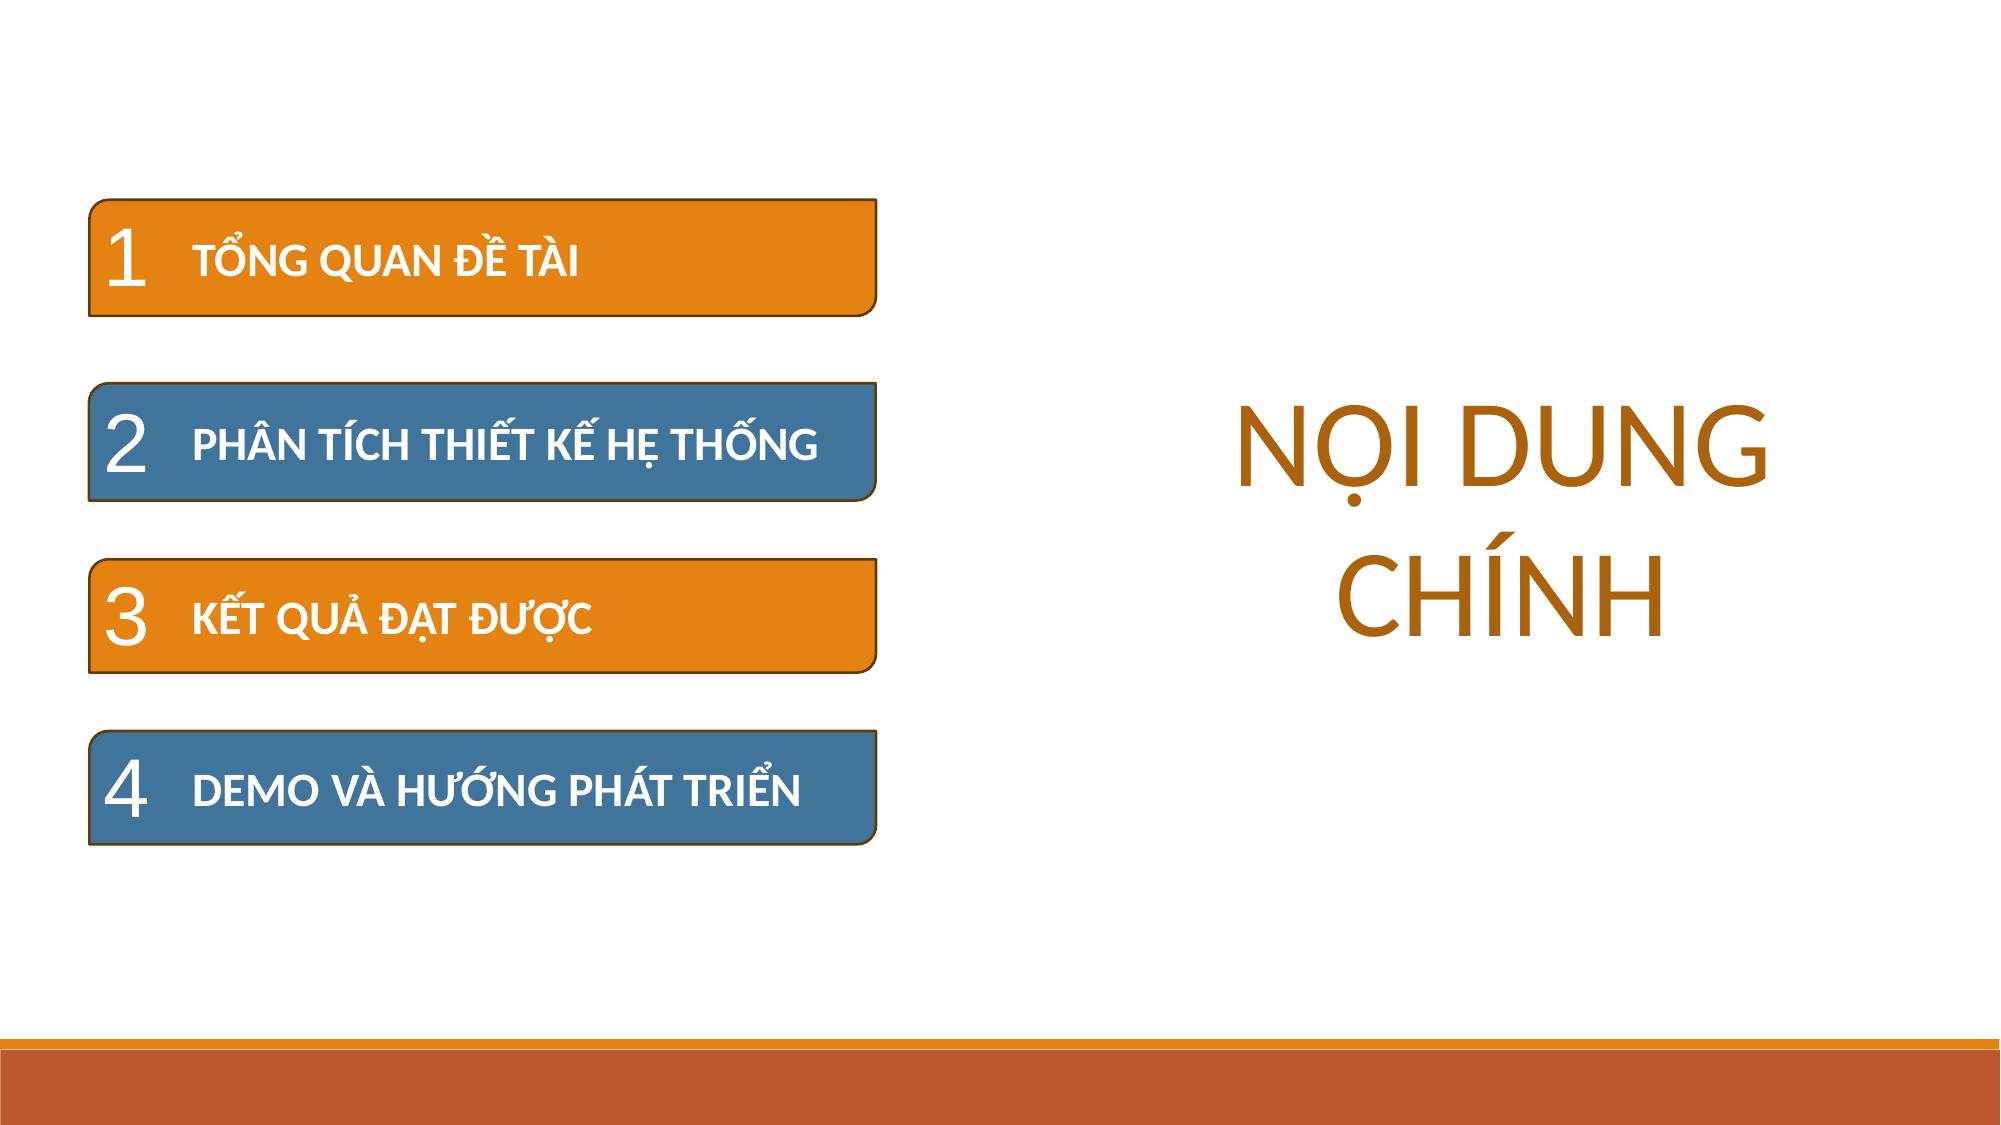

1

TỔNG QUAN ĐỀ TÀI
NỘI DUNG CHÍNH
2

PHÂN TÍCH THIẾT KẾ HỆ THỐNG
3

KẾT QUẢ ĐẠT ĐƯỢC
4

DEMO VÀ HƯỚNG PHÁT TRIỂN